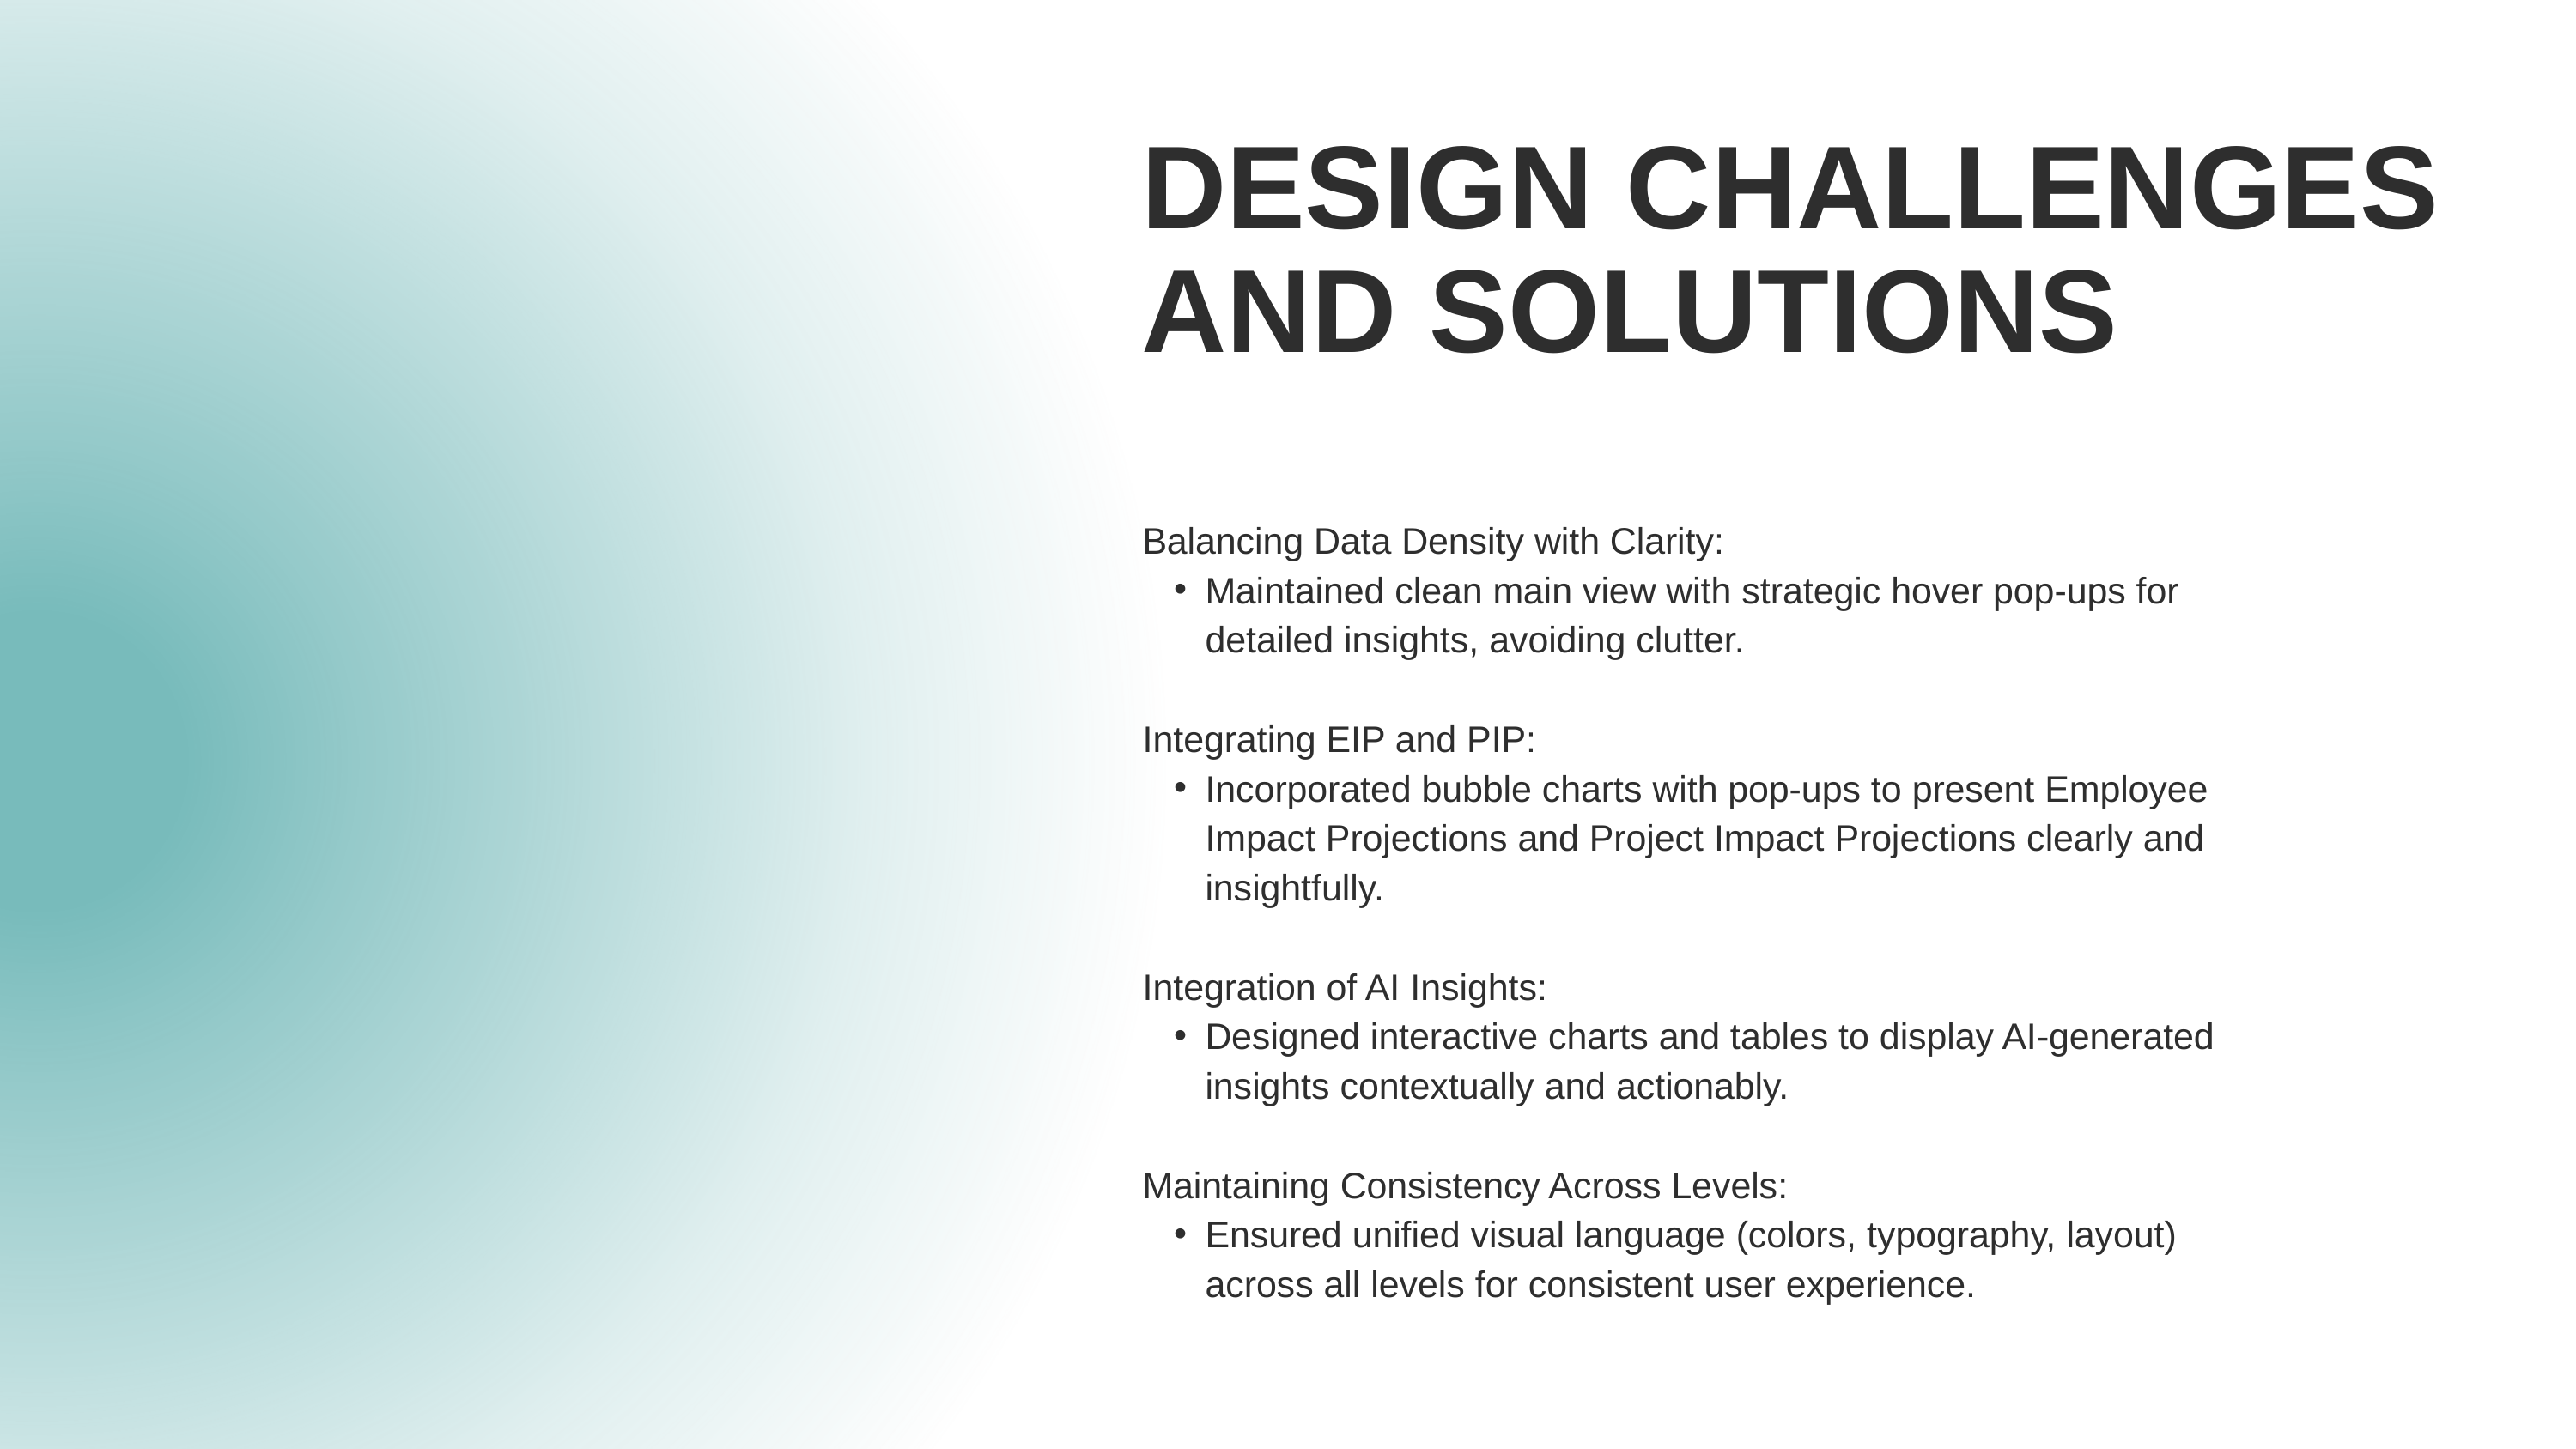

DESIGN CHALLENGES AND SOLUTIONS

Balancing Data Density with Clarity:
Maintained clean main view with strategic hover pop-ups for detailed insights, avoiding clutter.

Integrating EIP and PIP:
Incorporated bubble charts with pop-ups to present Employee Impact Projections and Project Impact Projections clearly and insightfully.

Integration of AI Insights:
Designed interactive charts and tables to display AI-generated insights contextually and actionably.

Maintaining Consistency Across Levels:
Ensured unified visual language (colors, typography, layout) across all levels for consistent user experience.